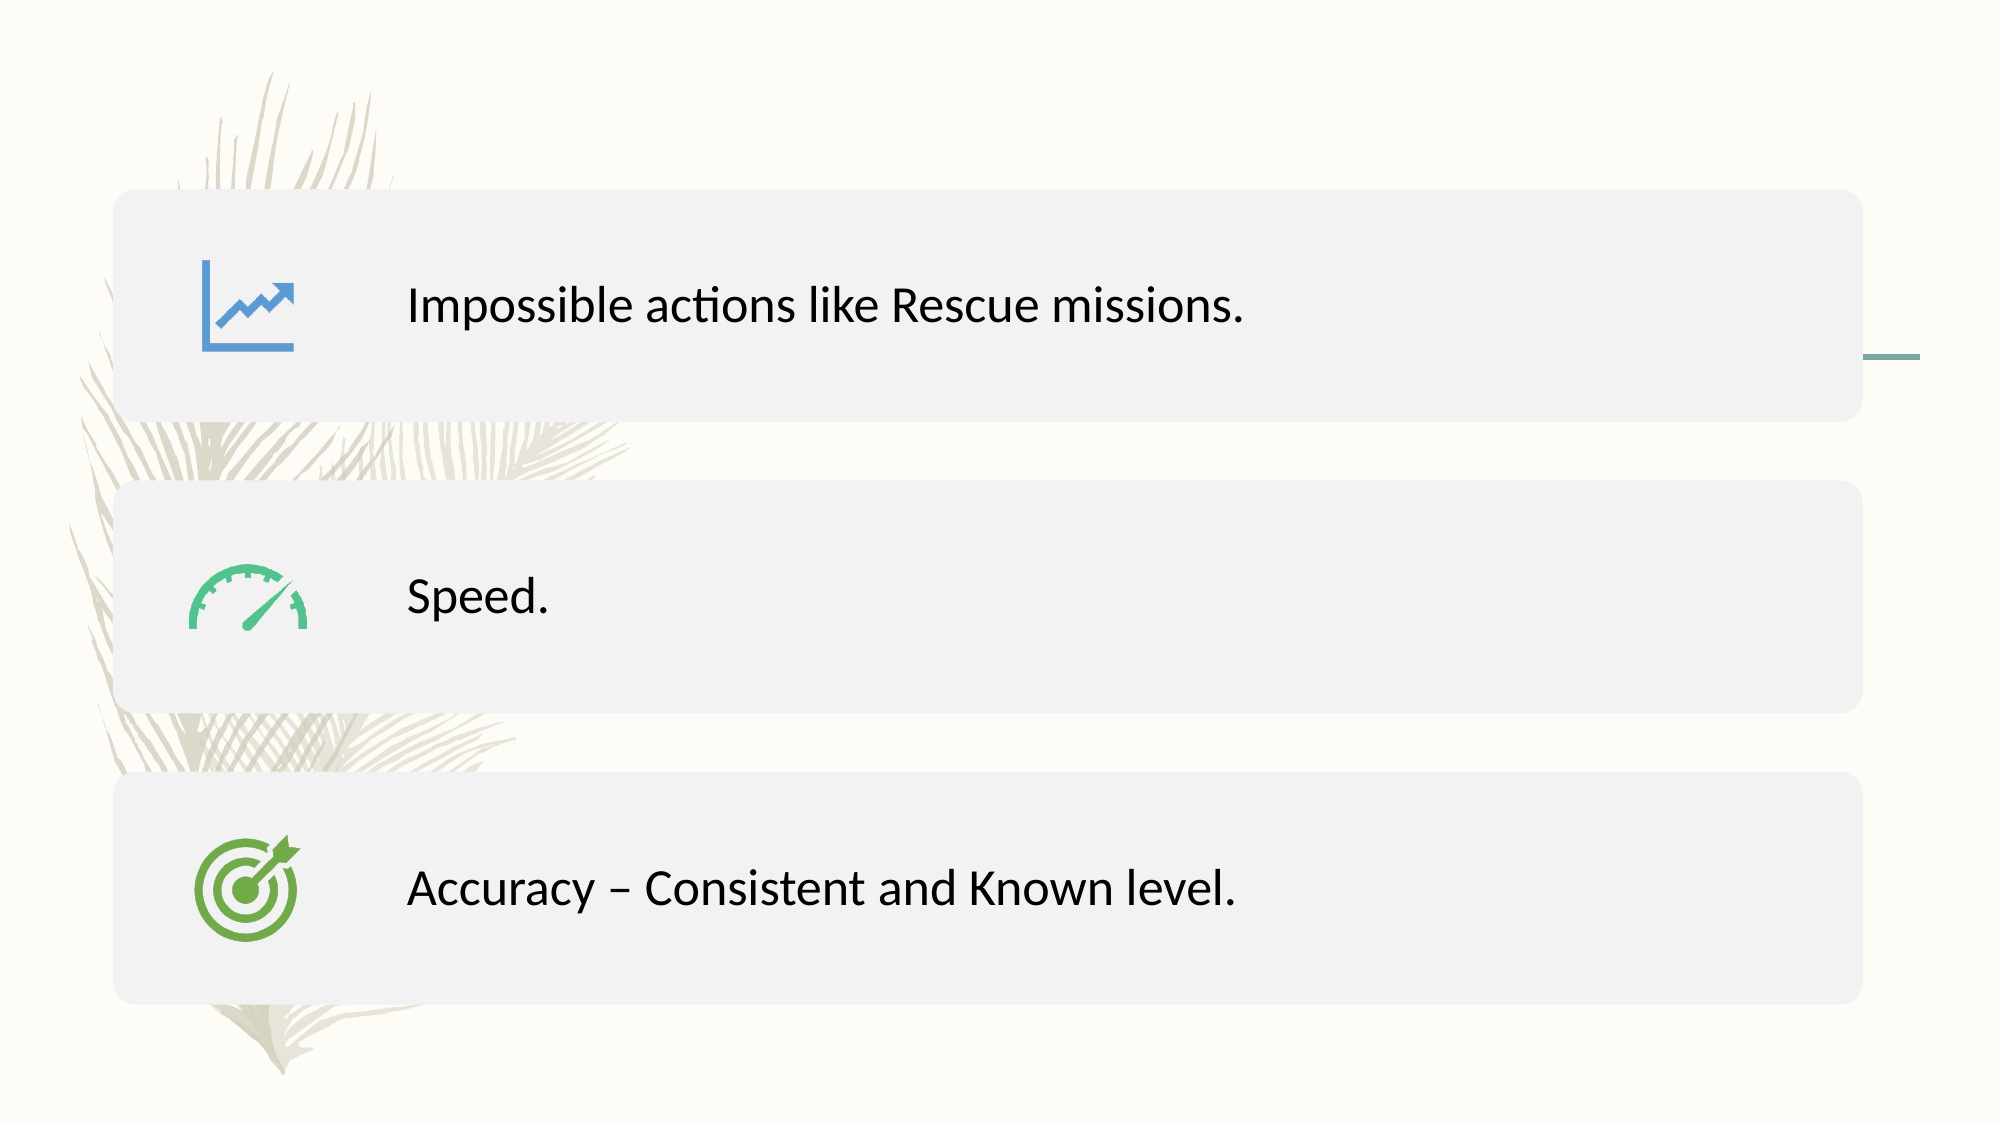

Impossible actions like Rescue missions.
Speed.
Accuracy – Consistent and Known level.